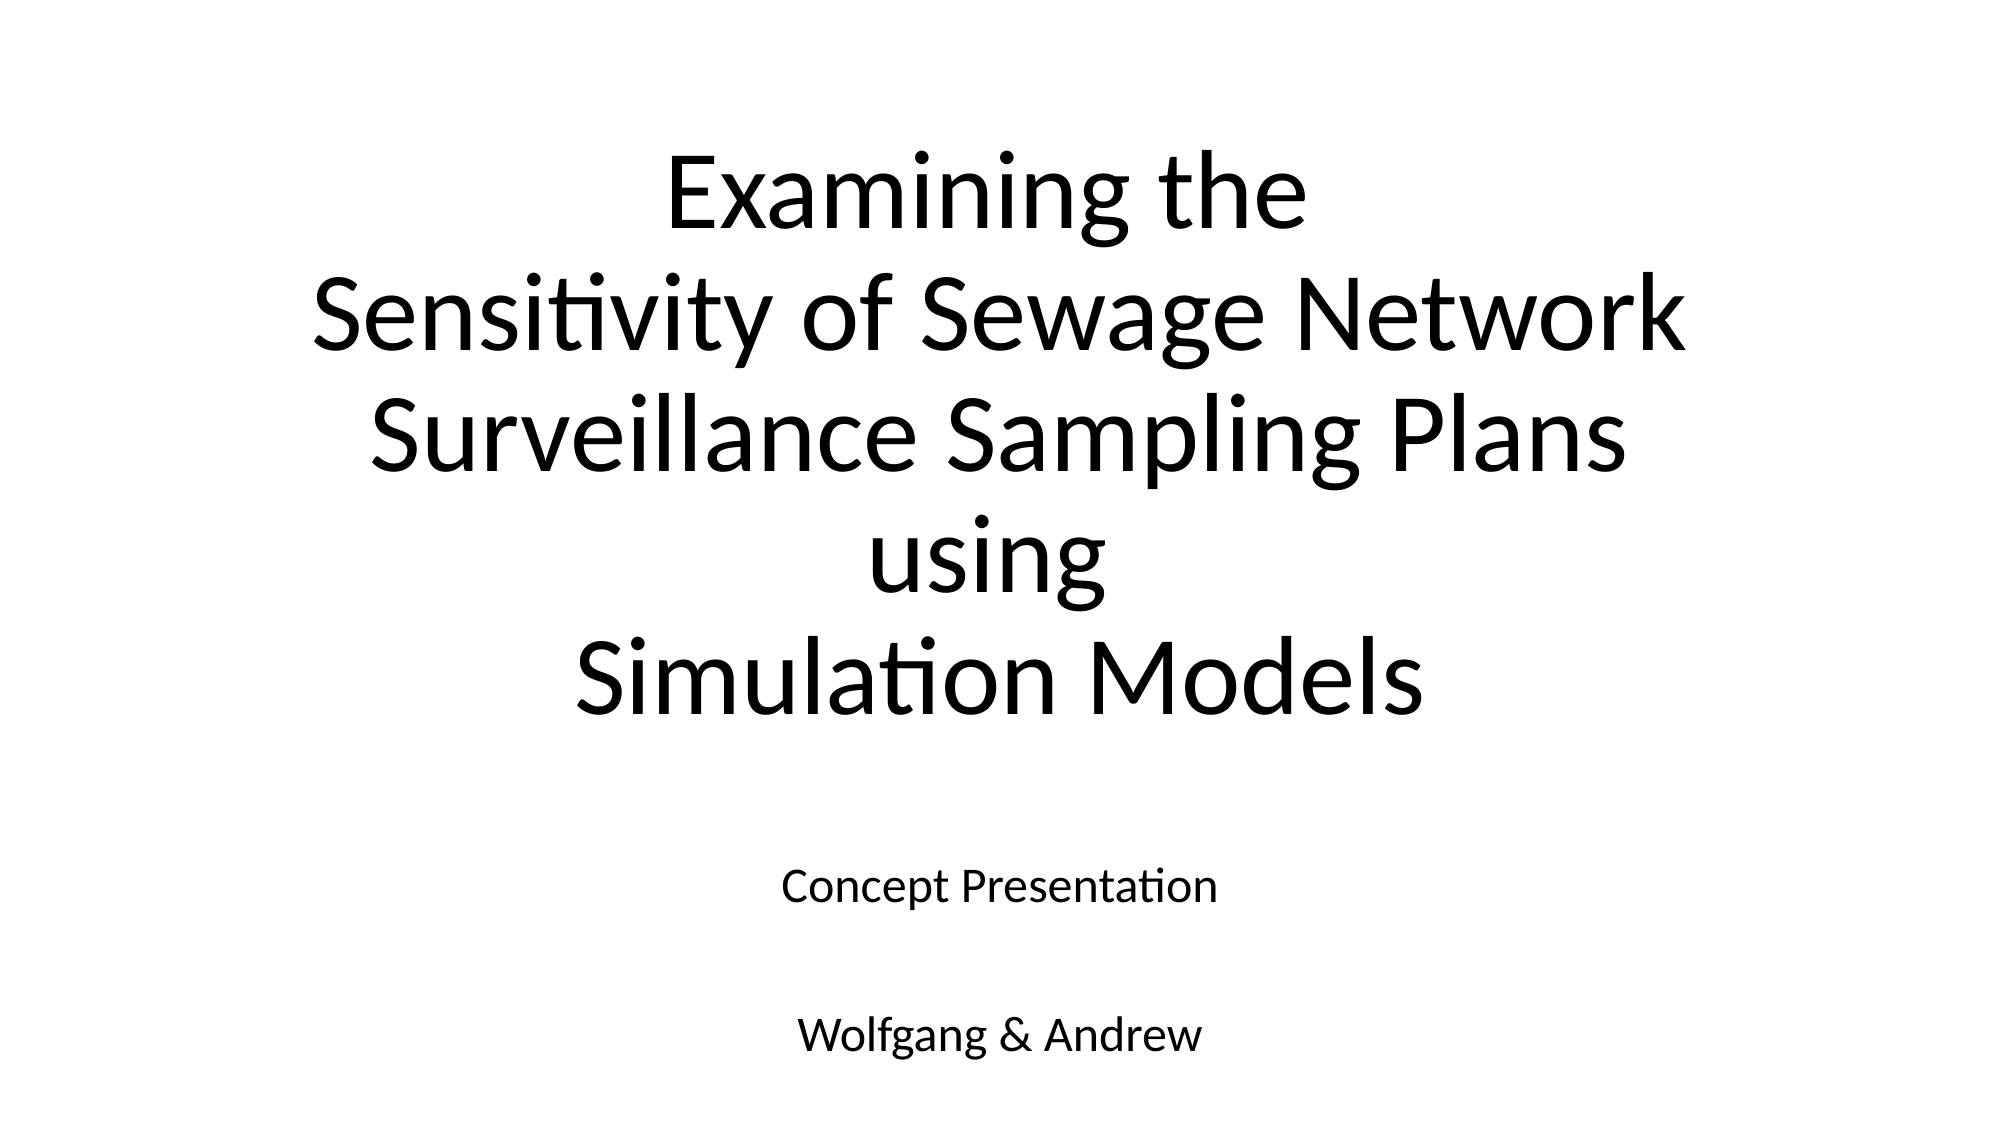

# Examining the Sensitivity of Sewage Network Surveillance Sampling Plans using Simulation Models

Concept Presentation

Wolfgang & Andrew